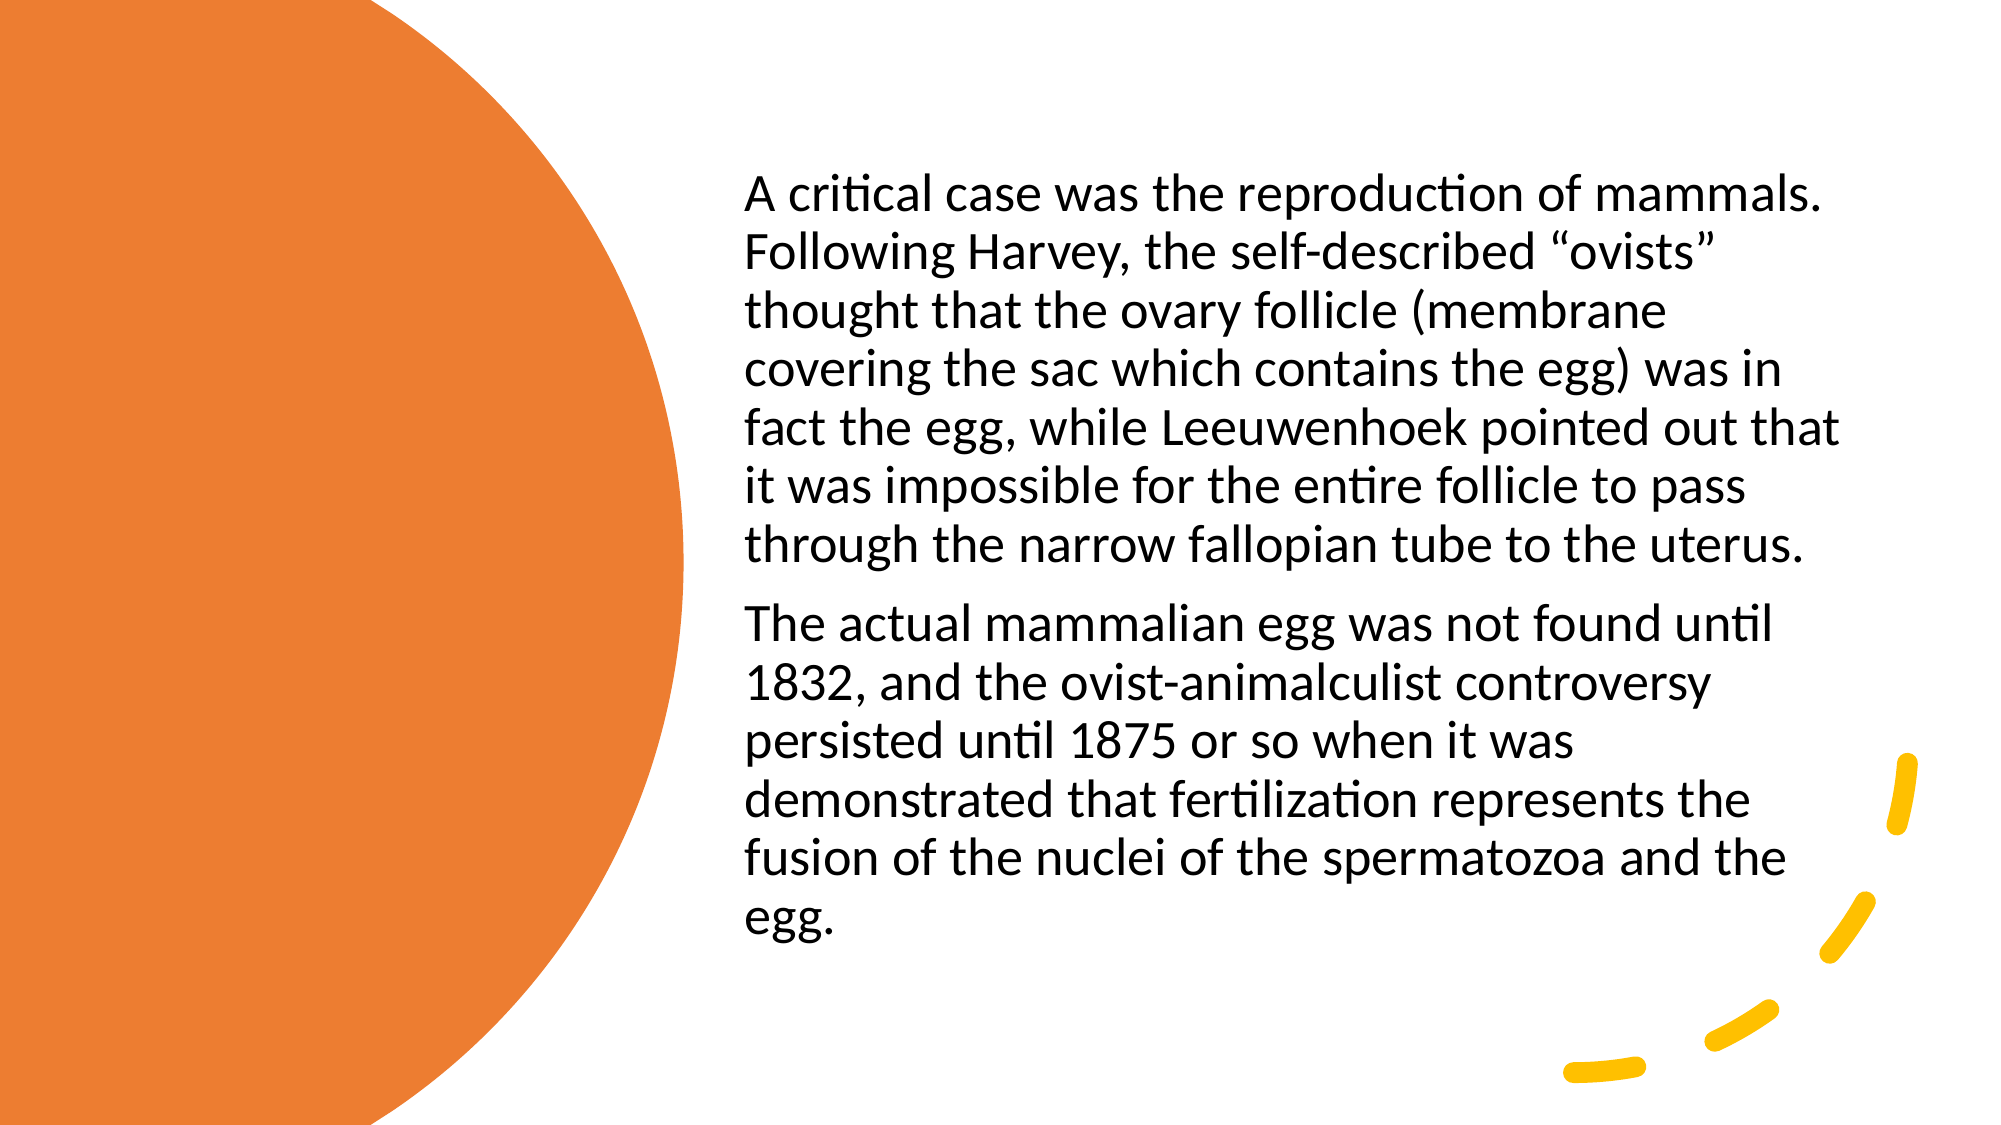

A critical case was the reproduction of mammals. Following Harvey, the self-described “ovists” thought that the ovary follicle (membrane covering the sac which contains the egg) was in fact the egg, while Leeuwenhoek pointed out that it was impossible for the entire follicle to pass through the narrow fallopian tube to the uterus.
The actual mammalian egg was not found until 1832, and the ovist-animalculist controversy persisted until 1875 or so when it was demonstrated that fertilization represents the fusion of the nuclei of the spermatozoa and the egg.
#